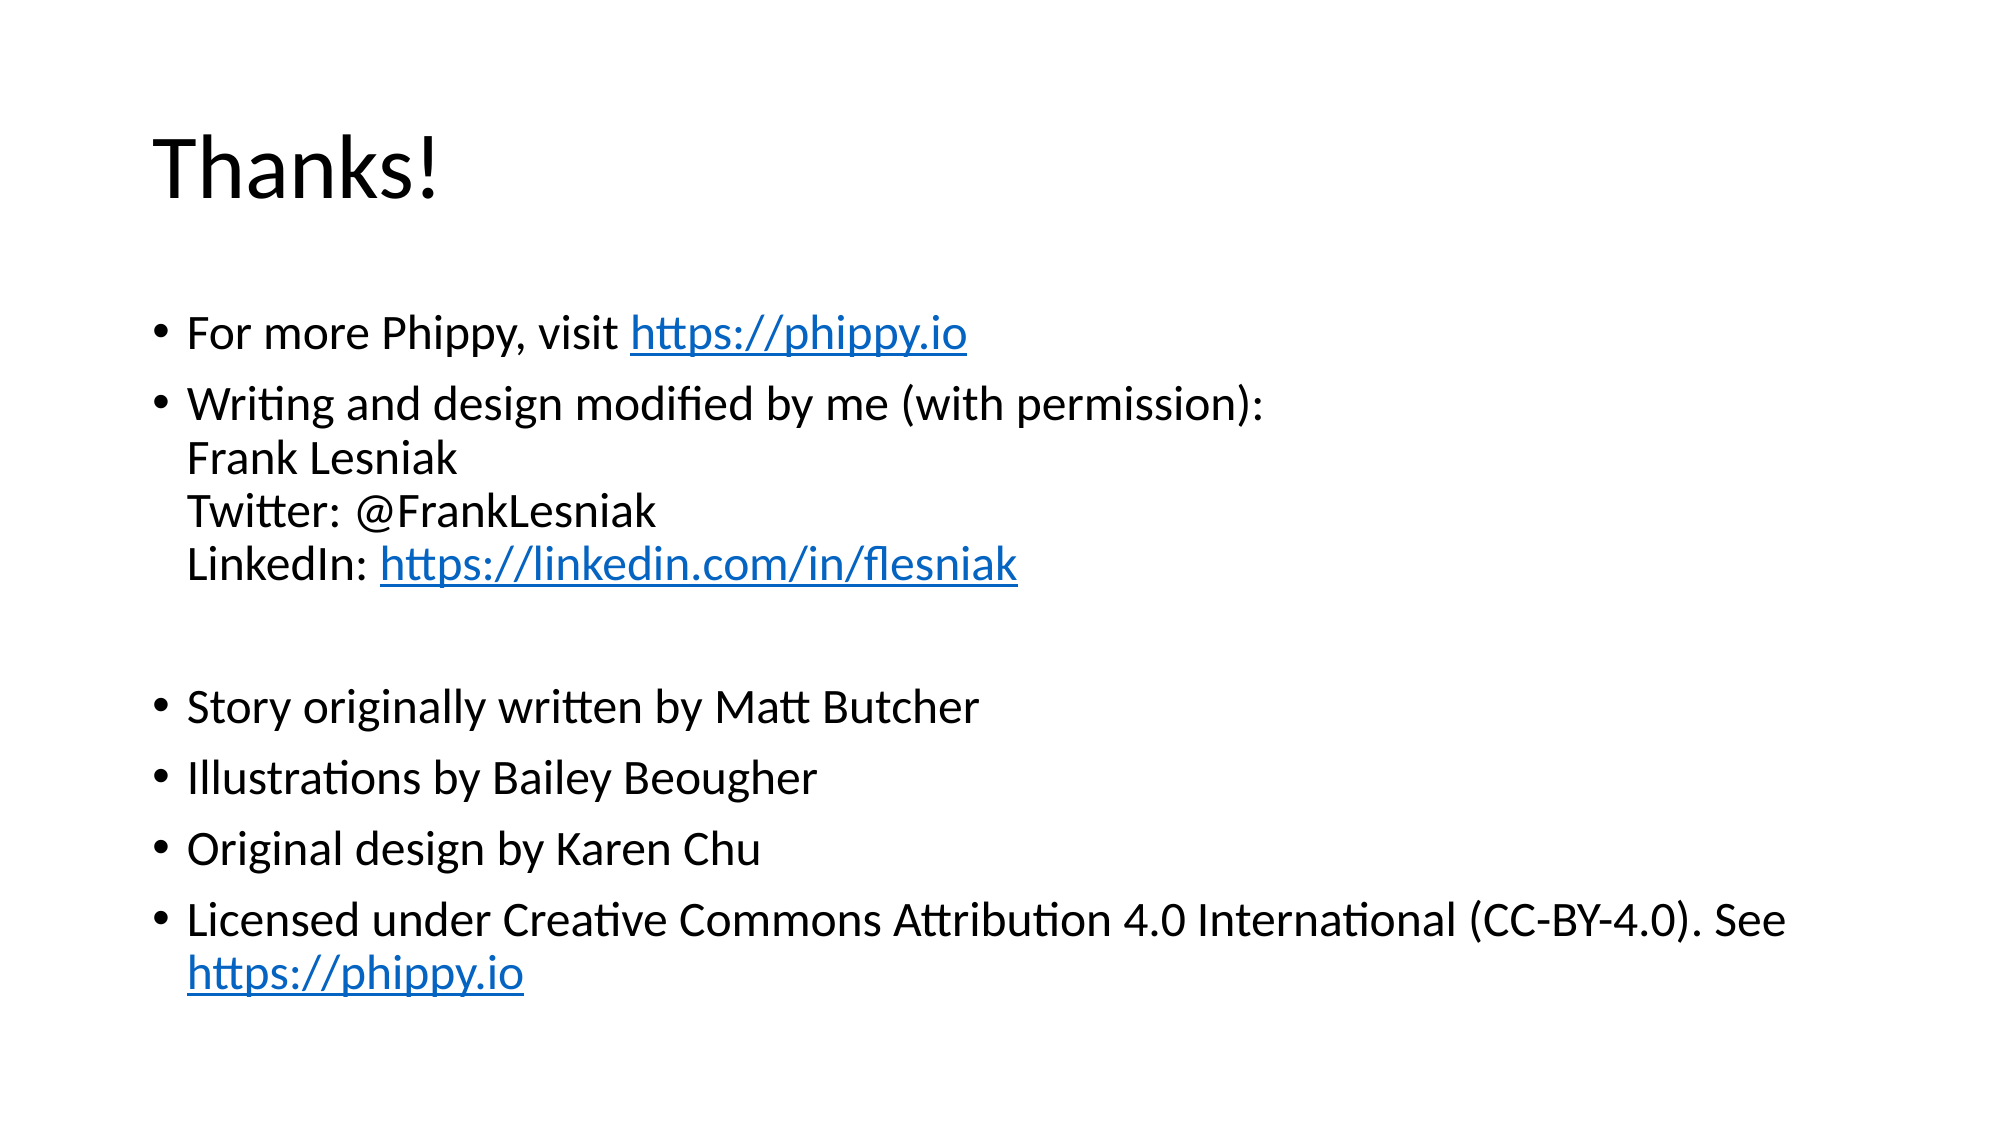

# Thanks!
For more Phippy, visit https://phippy.io
Writing and design modified by me (with permission):
Frank Lesniak
Twitter: @FrankLesniak
LinkedIn: https://linkedin.com/in/flesniak

Story originally written by Matt Butcher
Illustrations by Bailey Beougher
Original design by Karen Chu
Licensed under Creative Commons Attribution 4.0 International (CC-BY-4.0). See https://phippy.io